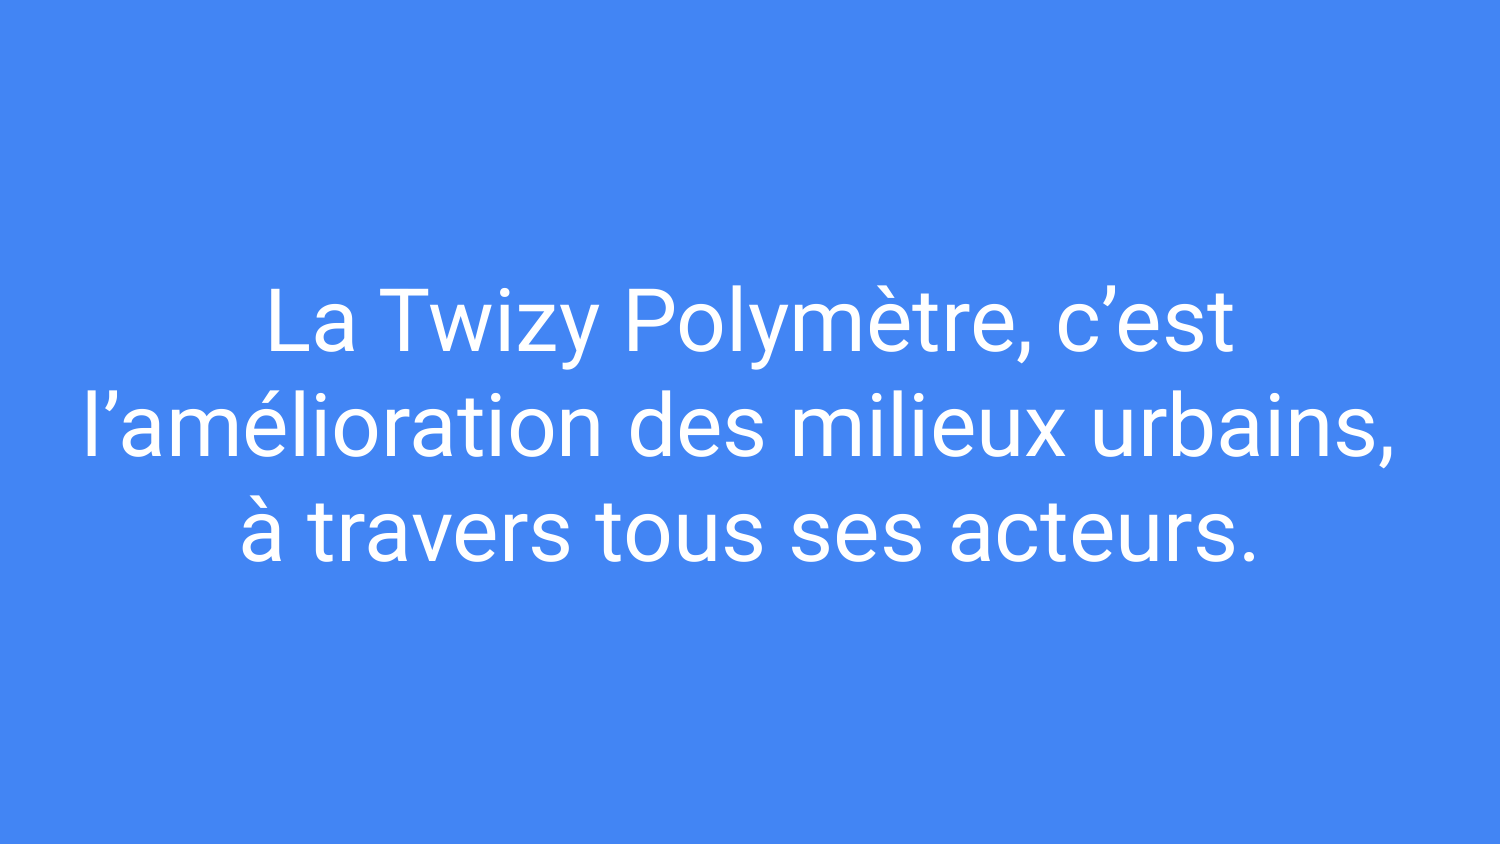

# La Twizy Polymètre, c’est l’amélioration des milieux urbains,
à travers tous ses acteurs.